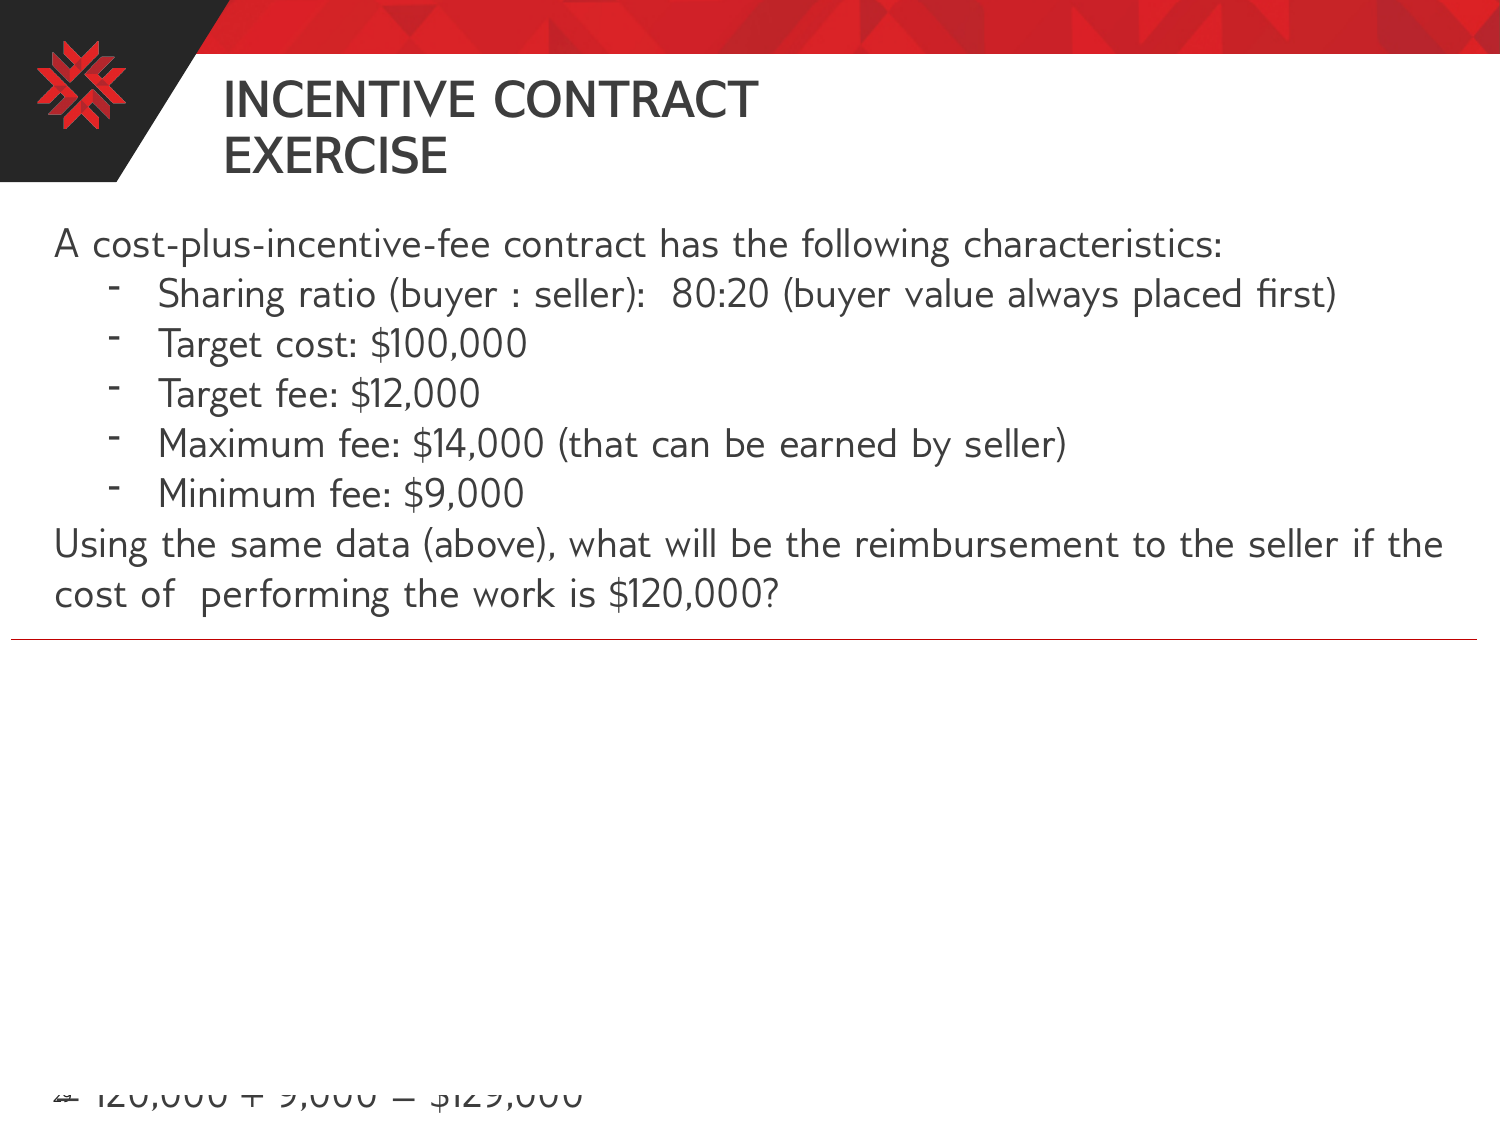

# Incentive contract exercise
A cost-plus-incentive-fee contract has the following characteristics:
Sharing ratio (buyer : seller):  80:20 (buyer value always placed first)
Target cost: $100,000
Target fee: $12,000
Maximum fee: $14,000 (that can be earned by seller)
Minimum fee: $9,000
Using the same data (above), what will be the reimbursement to the seller if the cost of  performing the work is $120,000?

First, calculate incentive fee
= ((target cost – actual cost) x seller’s sharing ratio) + target fee
= ((100,000-120,000) x 0.20) + 12,000
= -20,000 x 0.20 + 12,000
= -4,000 + 12,000
= $8,000
Final reimbursed fee/cost = actual cost + incentive fee (BUT minimum fee is $9,000)
= 120,000 + 9,000 = $129,000

29